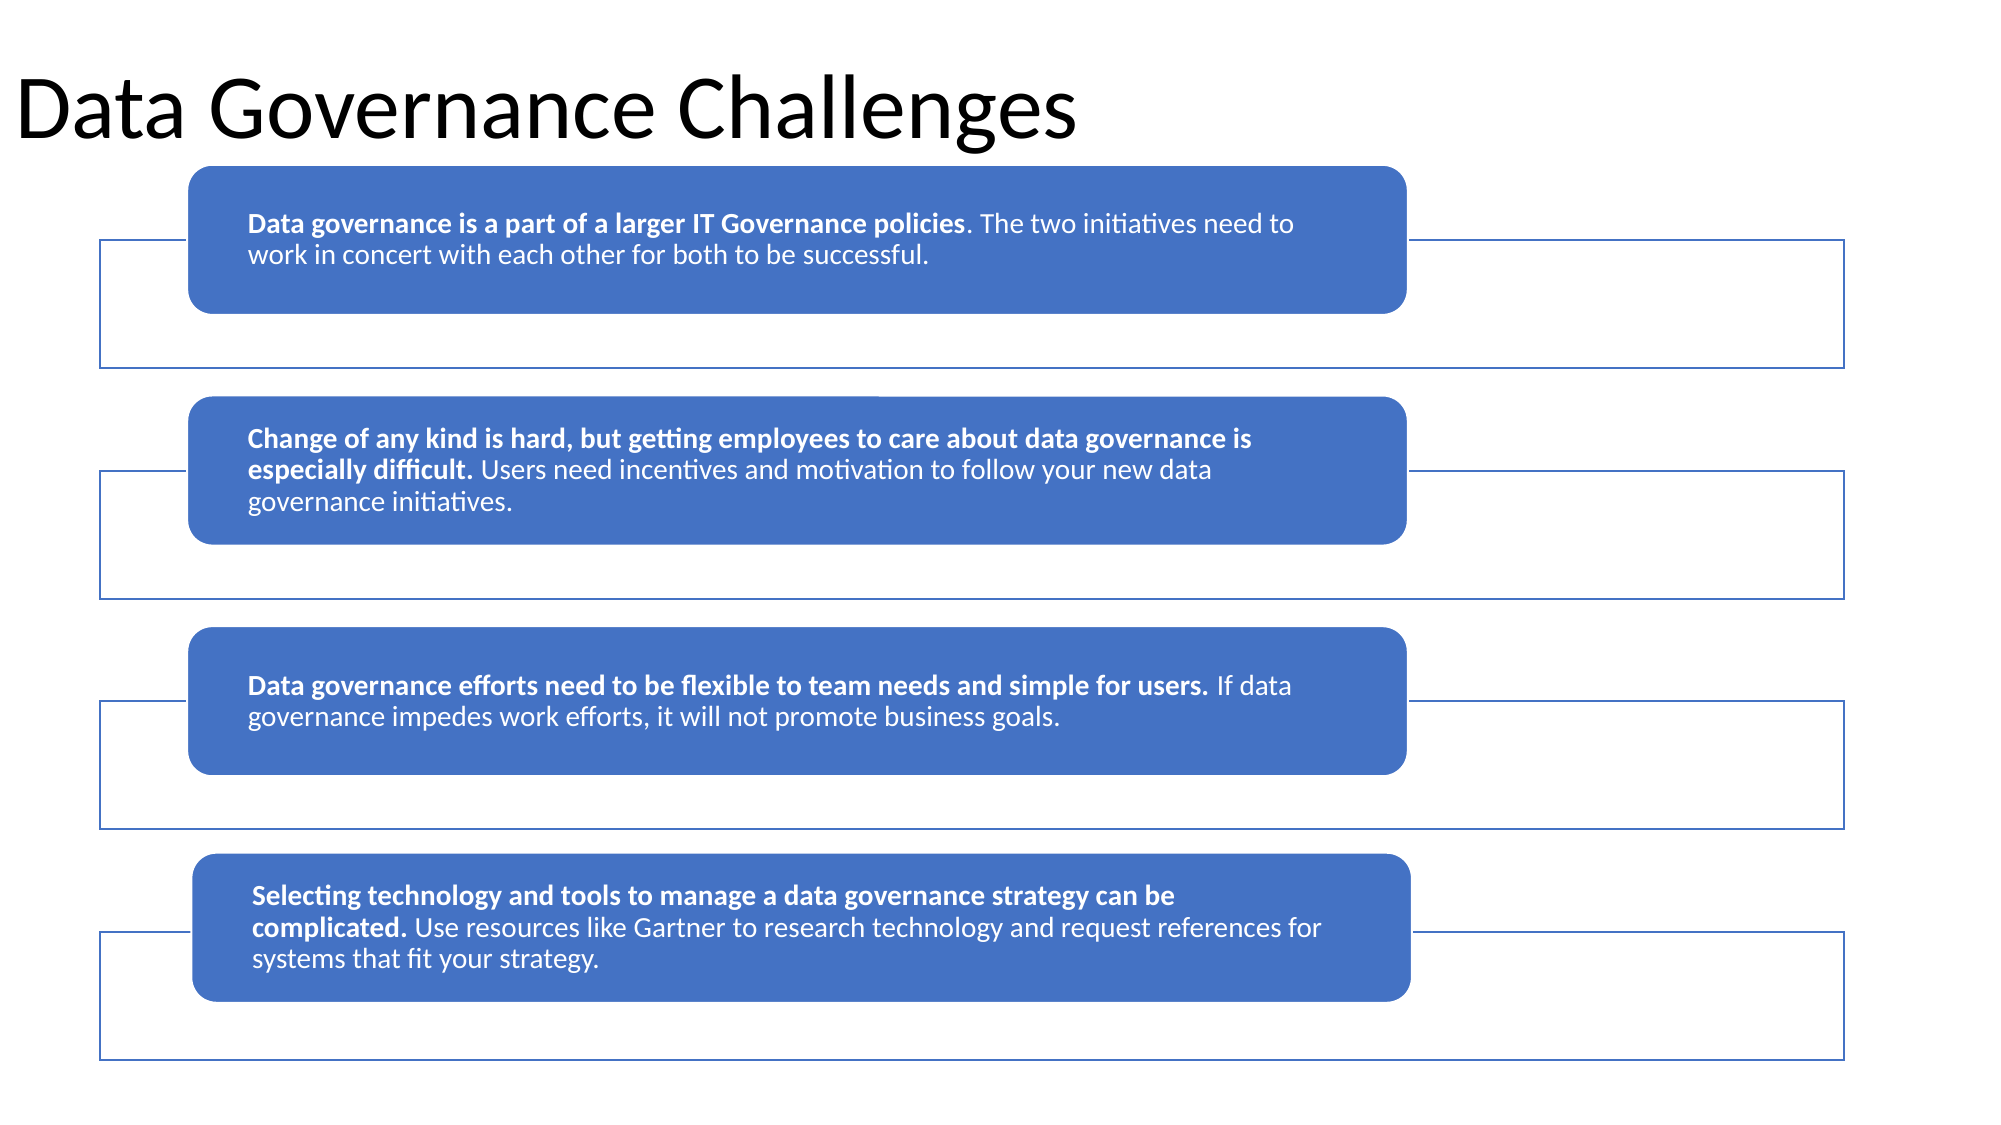

# Data Governance Challenges
Data governance is a part of a larger IT Governance policies. The two initiatives need to work in concert with each other for both to be successful.
Change of any kind is hard, but getting employees to care about data governance is especially difficult. Users need incentives and motivation to follow your new data governance initiatives.
Data governance efforts need to be flexible to team needs and simple for users. If data governance impedes work efforts, it will not promote business goals.
Selecting technology and tools to manage a data governance strategy can be complicated. Use resources like Gartner to research technology and request references for systems that fit your strategy.